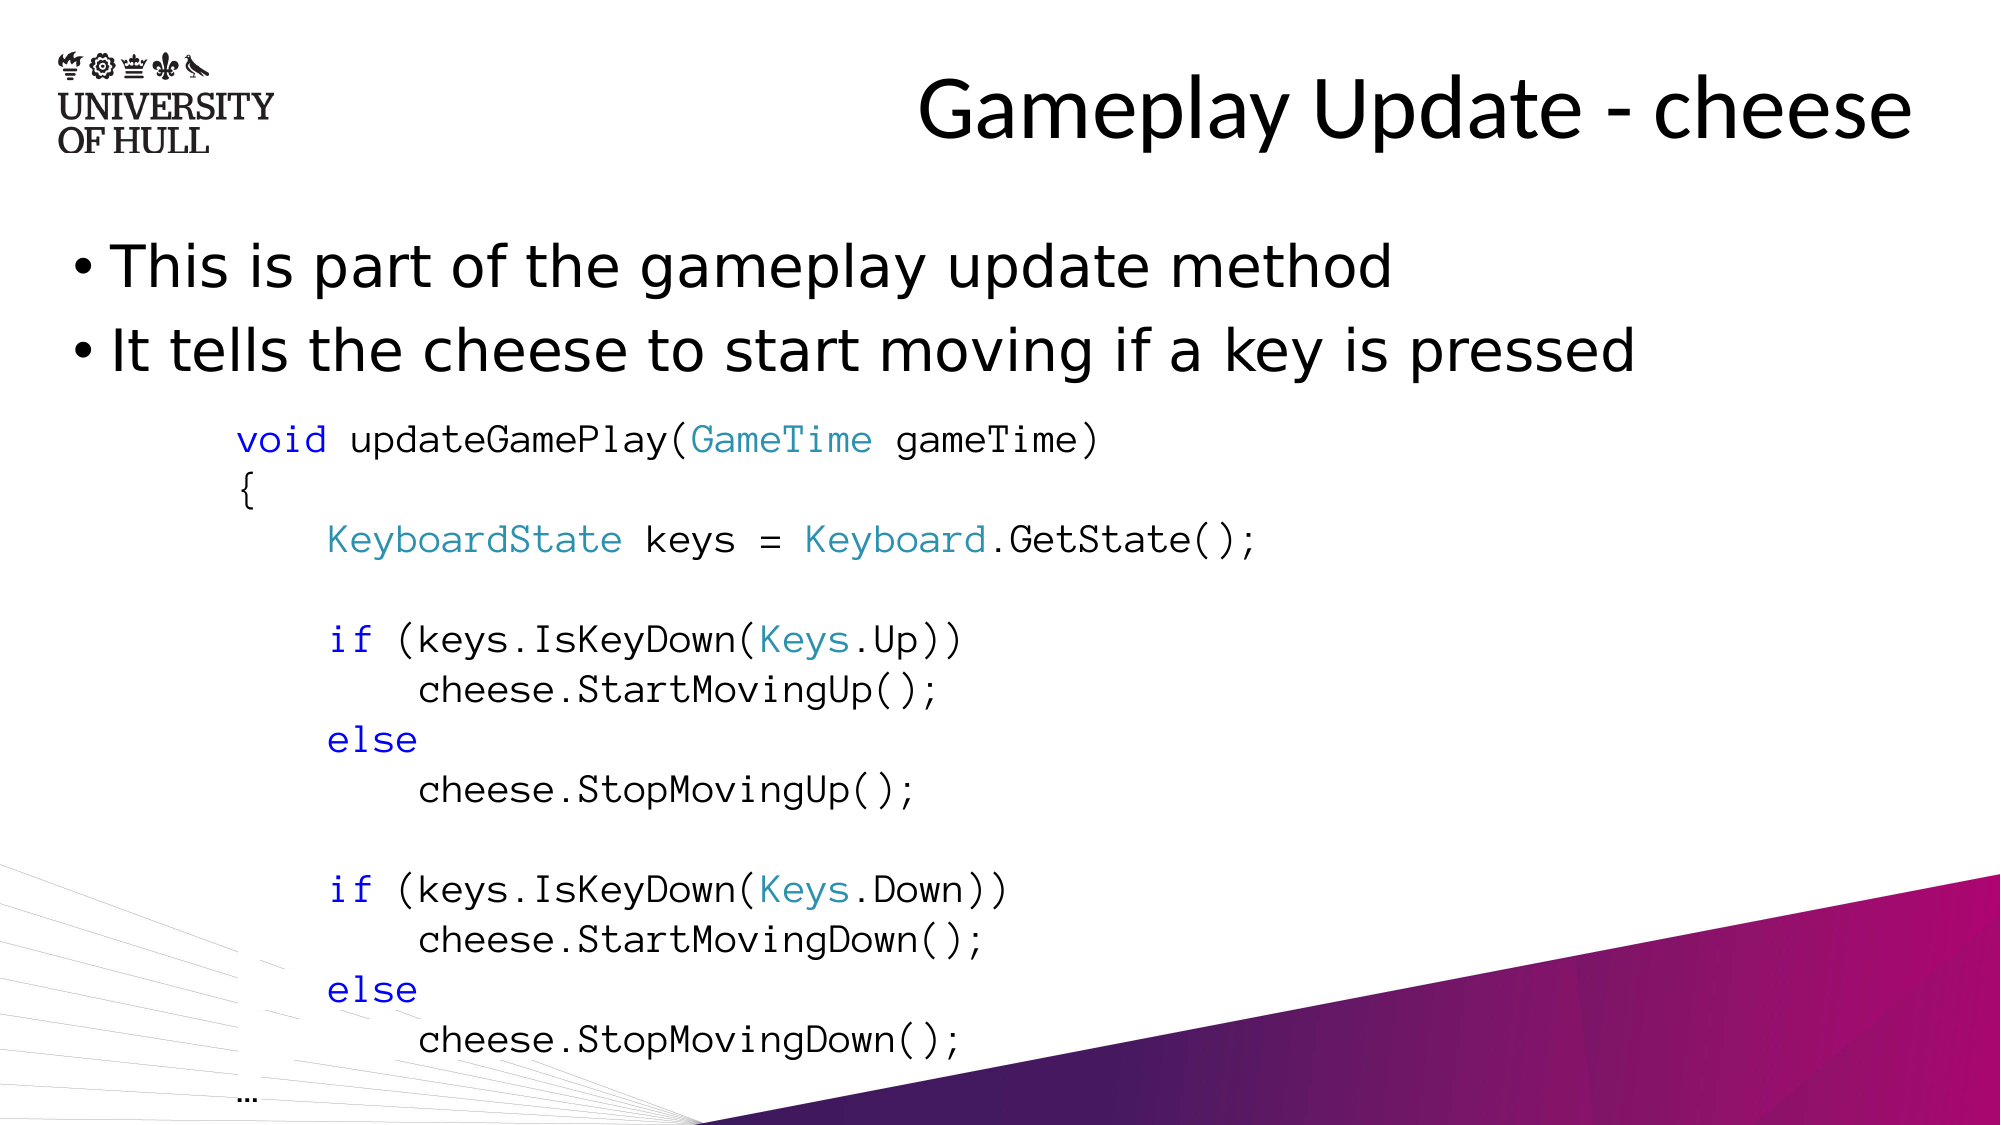

# Gameplay Update - cheese
This is part of the gameplay update method
It tells the cheese to start moving if a key is pressed
void updateGamePlay(GameTime gameTime)
{
    KeyboardState keys = Keyboard.GetState();

    if (keys.IsKeyDown(Keys.Up))
        cheese.StartMovingUp();
    else
        cheese.StopMovingUp();

    if (keys.IsKeyDown(Keys.Down))
        cheese.StartMovingDown();
    else
        cheese.StopMovingDown();
…